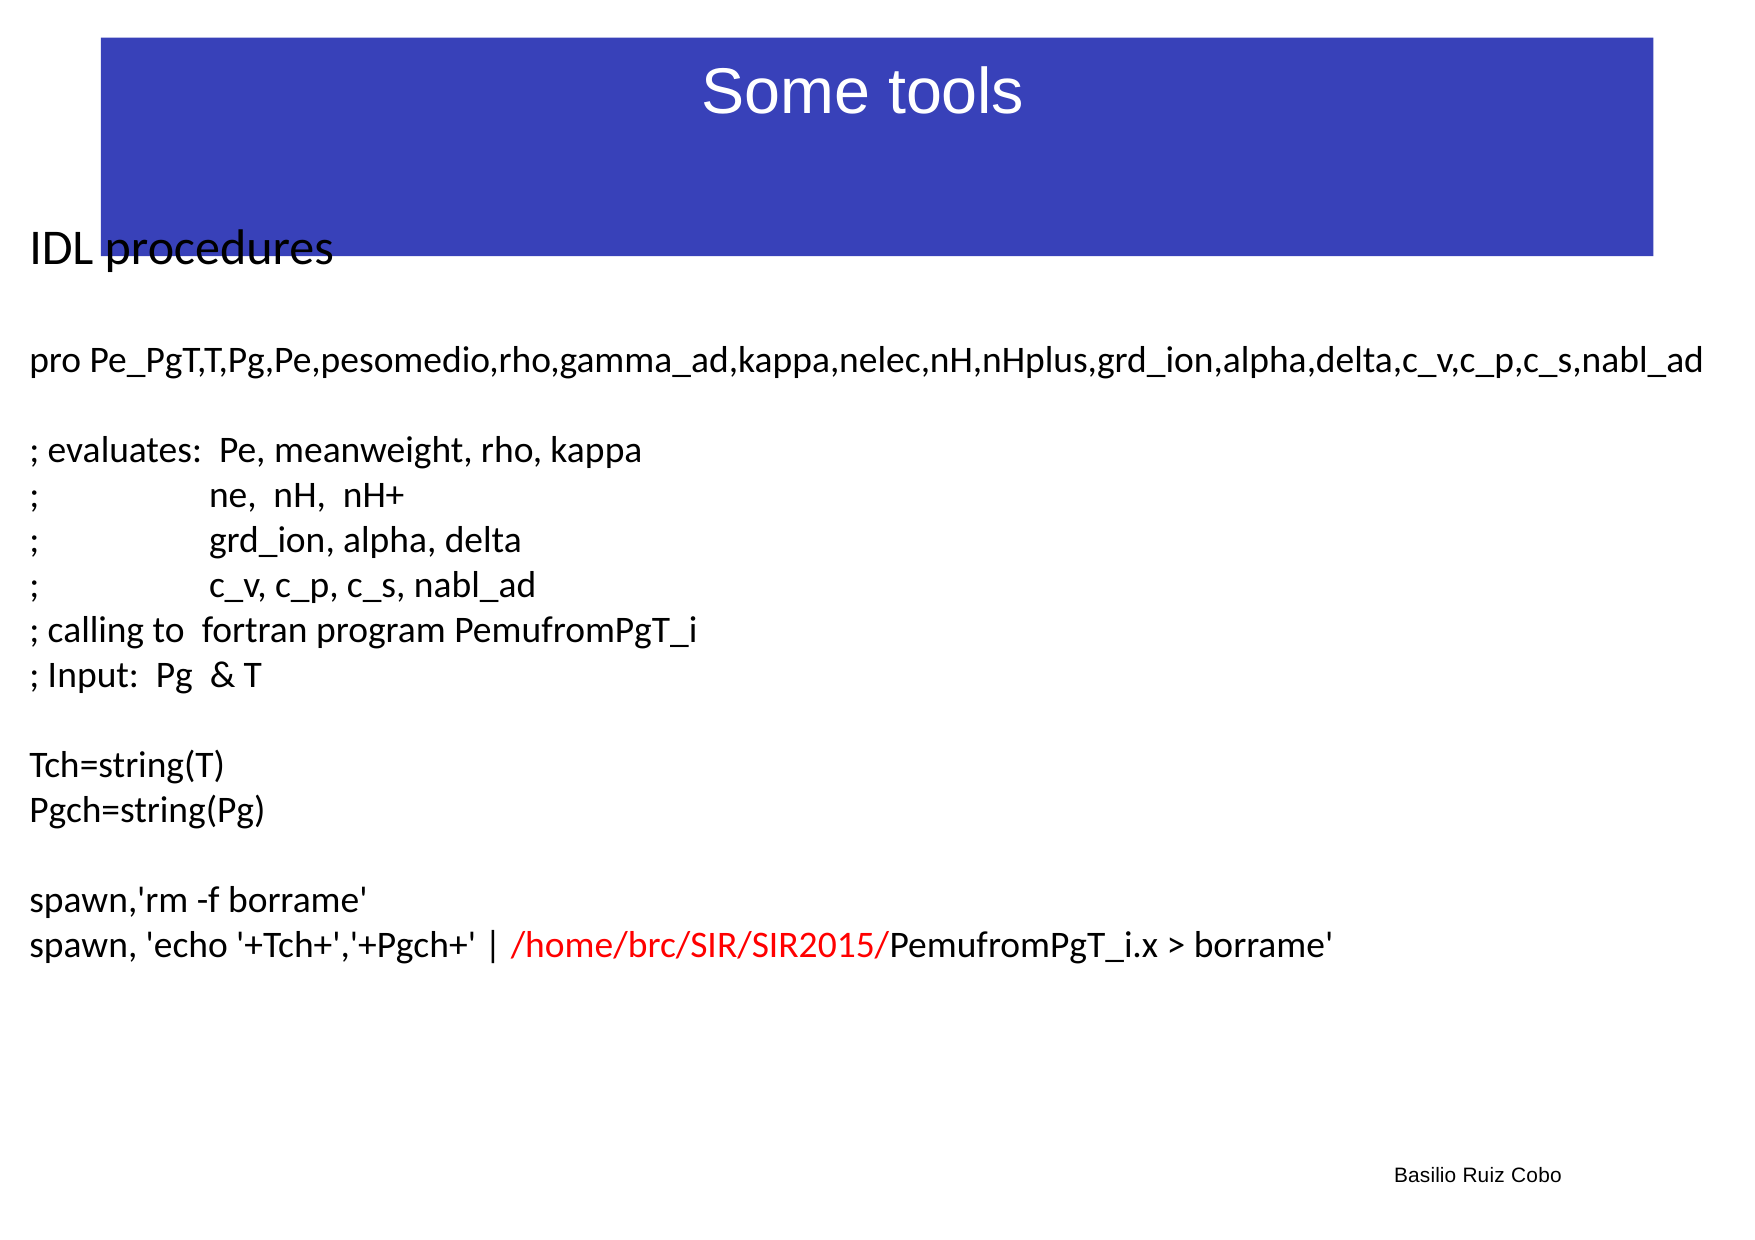

# Some tools
IDL procedures

pro Pe_PgT,T,Pg,Pe,pesomedio,rho,gamma_ad,kappa,nelec,nH,nHplus,grd_ion,alpha,delta,c_v,c_p,c_s,nabl_ad
; evaluates:  Pe, meanweight, rho, kappa
;                    ne,  nH,  nH+
;                    grd_ion, alpha, delta
;                    c_v, c_p, c_s, nabl_ad
; calling to  fortran program PemufromPgT_i
; Input:  Pg  & T
Tch=string(T)
Pgch=string(Pg)
spawn,'rm -f borrame'
spawn, 'echo '+Tch+','+Pgch+' | /home/brc/SIR/SIR2015/PemufromPgT_i.x > borrame'

Basilio Ruiz Cobo